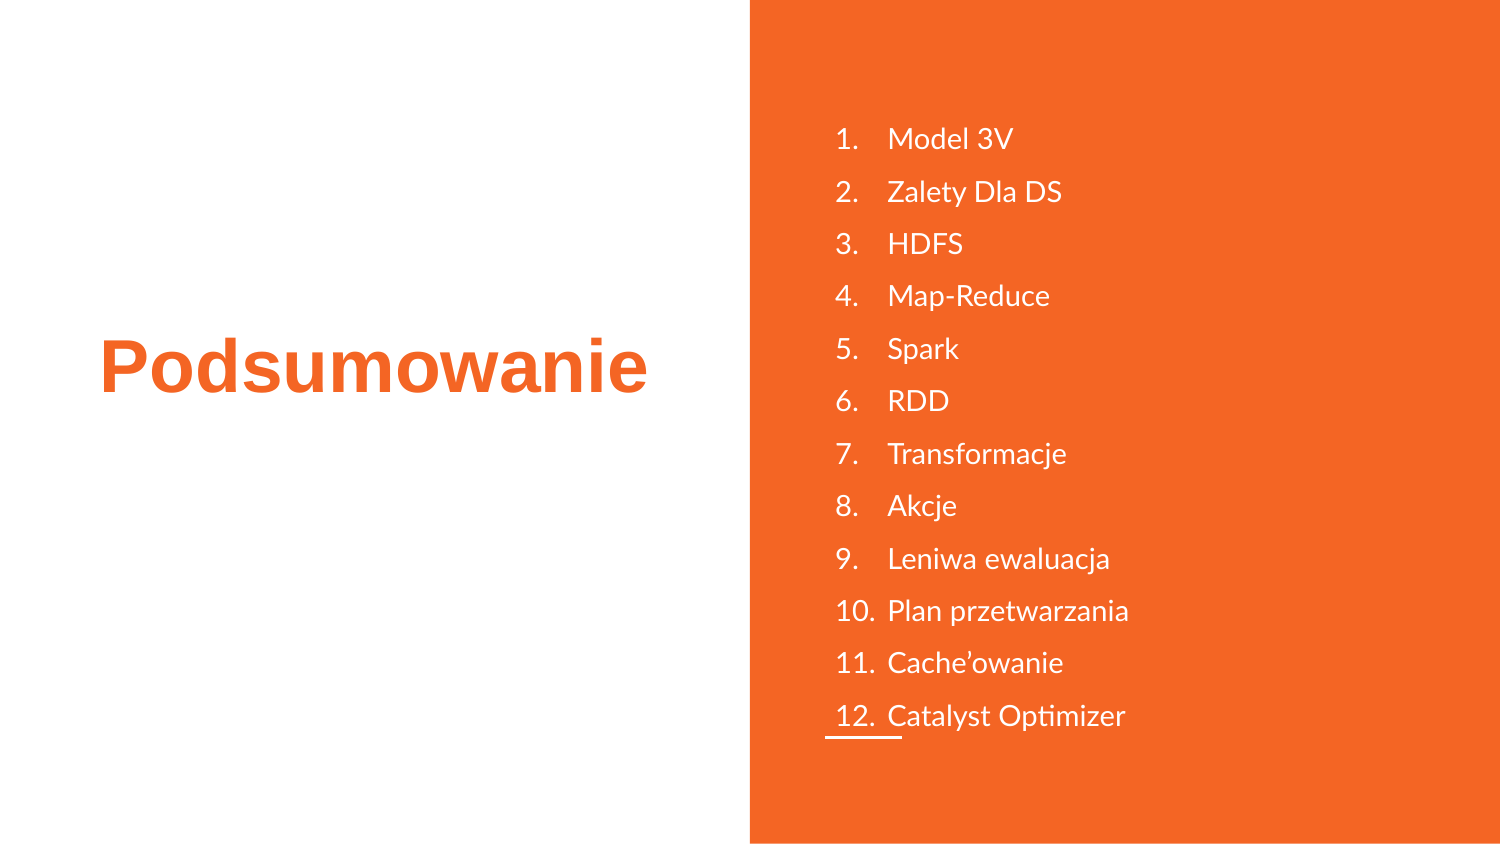

Model 3V
Zalety Dla DS
HDFS
Map-Reduce
Spark
RDD
Transformacje
Akcje
Leniwa ewaluacja
Plan przetwarzania
Cache’owanie
Catalyst Optimizer

Podsumowanie